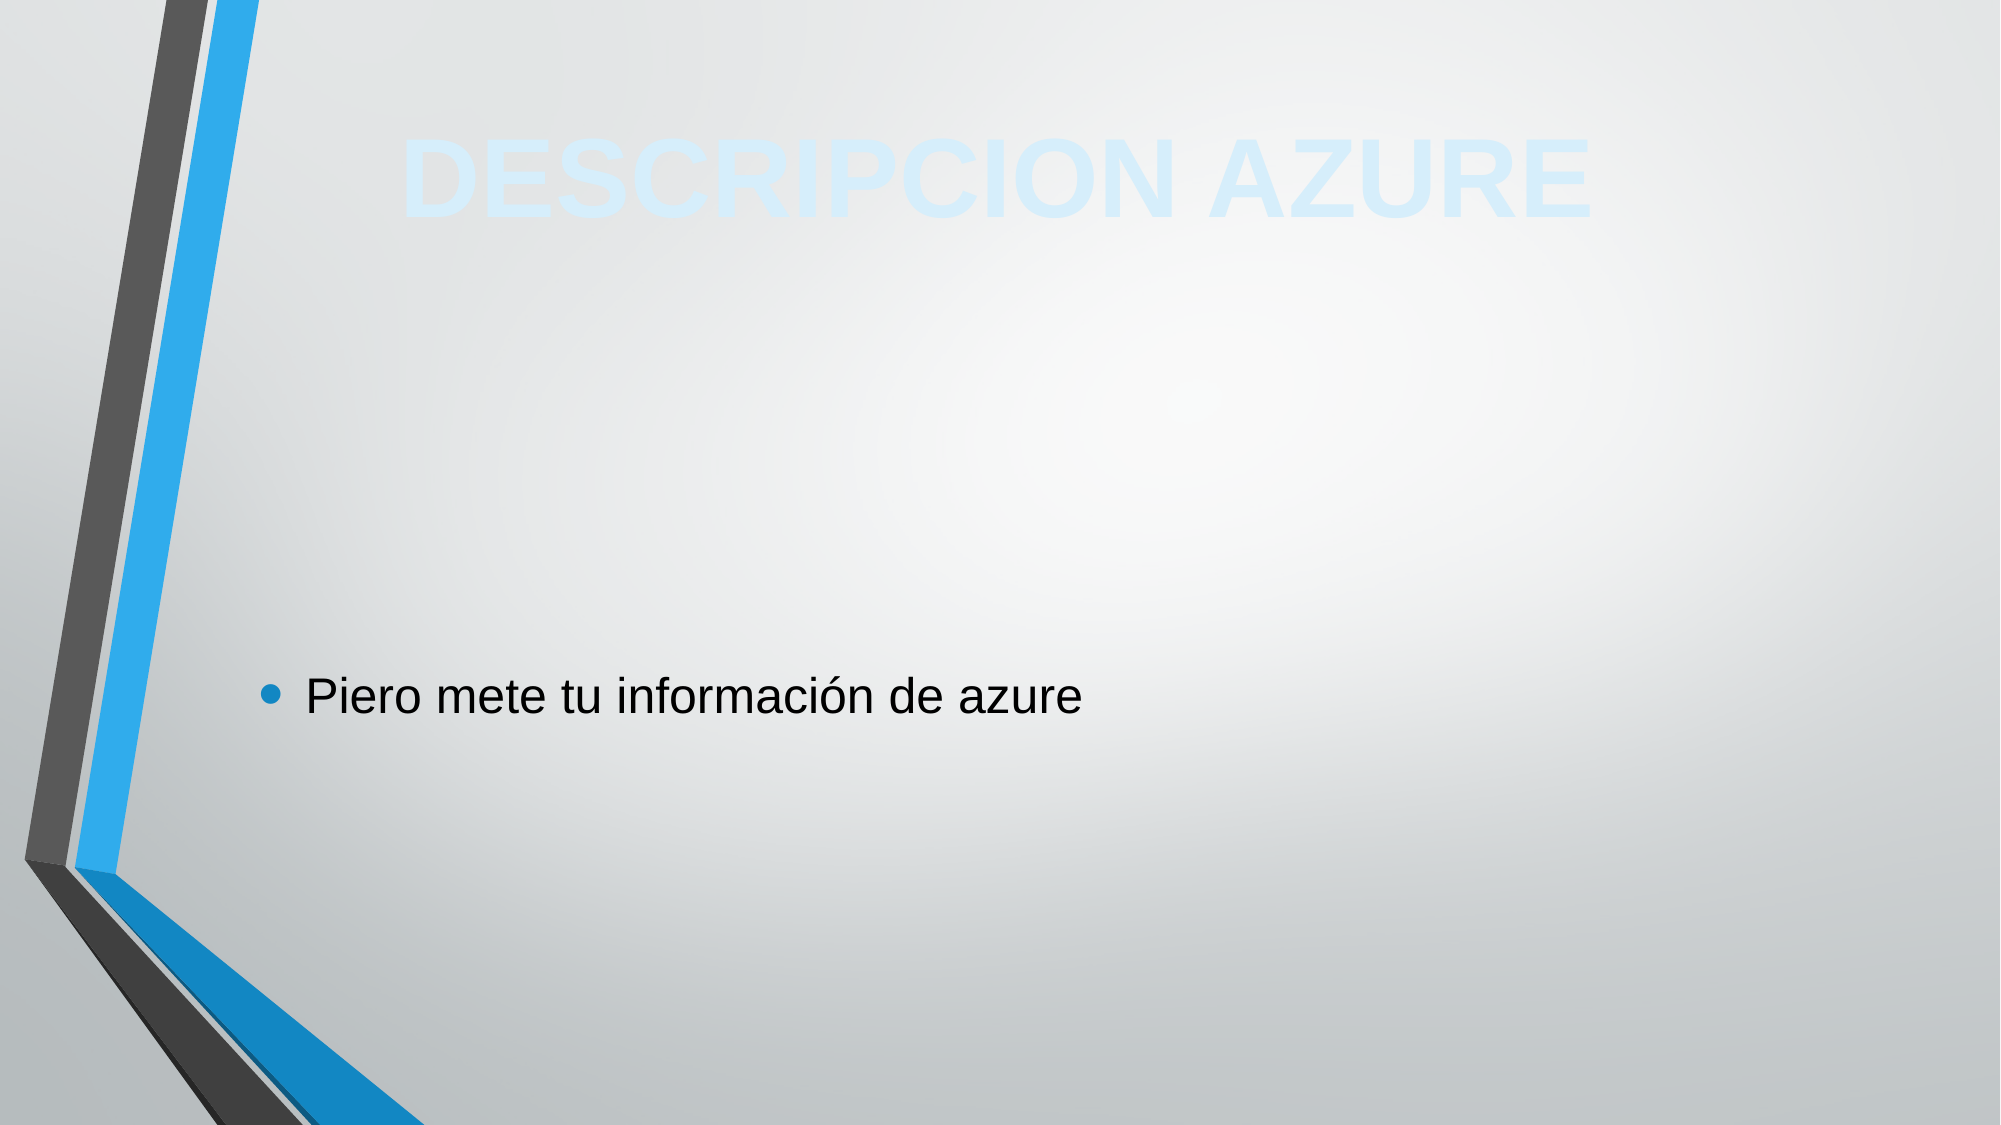

# DESCRIPCION AZURE
Piero mete tu información de azure